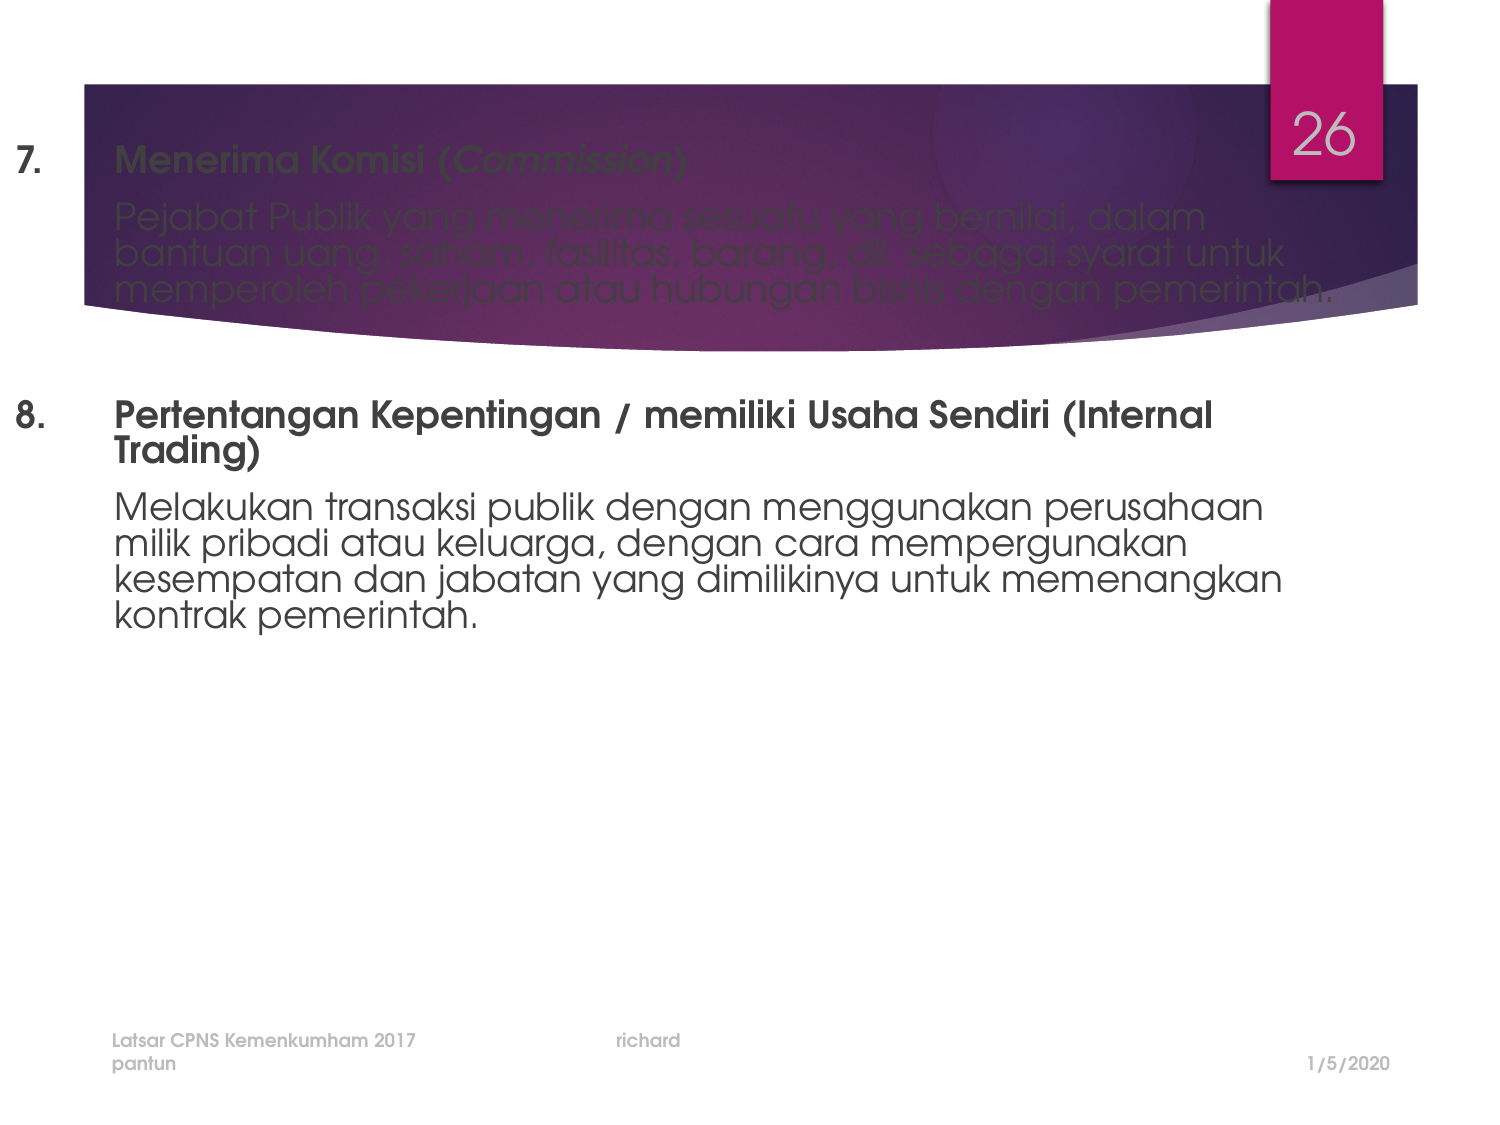

26
7.	Menerima Komisi (Commission)
	Pejabat Publik yang menerima sesuatu yang bernilai, dalam bantuan uang, saham, fasilitas, barang, dll. sebagai syarat untuk memperoleh pekerjaan atau hubungan bisnis dengan pemerintah.

8.	Pertentangan Kepentingan / memiliki Usaha Sendiri (Internal Trading)
	Melakukan transaksi publik dengan menggunakan perusahaan milik pribadi atau keluarga, dengan cara mempergunakan kesempatan dan jabatan yang dimilikinya untuk memenangkan kontrak pemerintah.
Latsar CPNS Kemenkumham 2017                                      richard pantun
1/5/2020